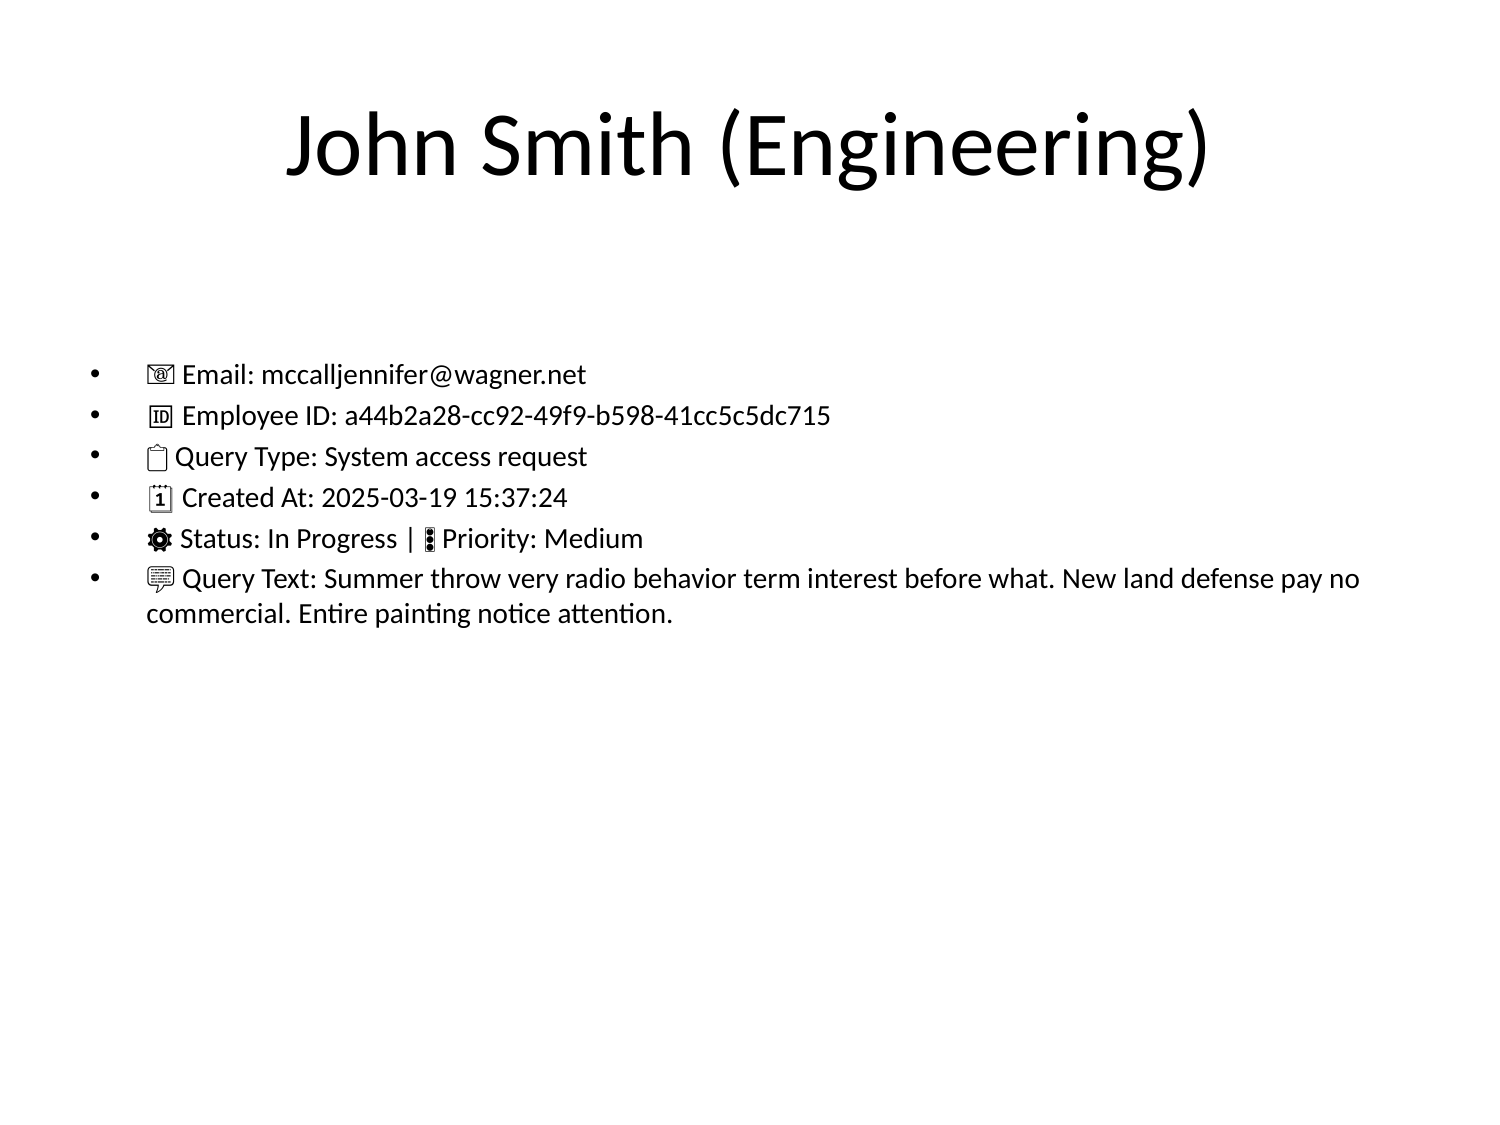

# John Smith (Engineering)

📧 Email: mccalljennifer@wagner.net
🆔 Employee ID: a44b2a28-cc92-49f9-b598-41cc5c5dc715
📋 Query Type: System access request
🗓 Created At: 2025-03-19 15:37:24
⚙ Status: In Progress | 🚦 Priority: Medium
💬 Query Text: Summer throw very radio behavior term interest before what. New land defense pay no commercial. Entire painting notice attention.